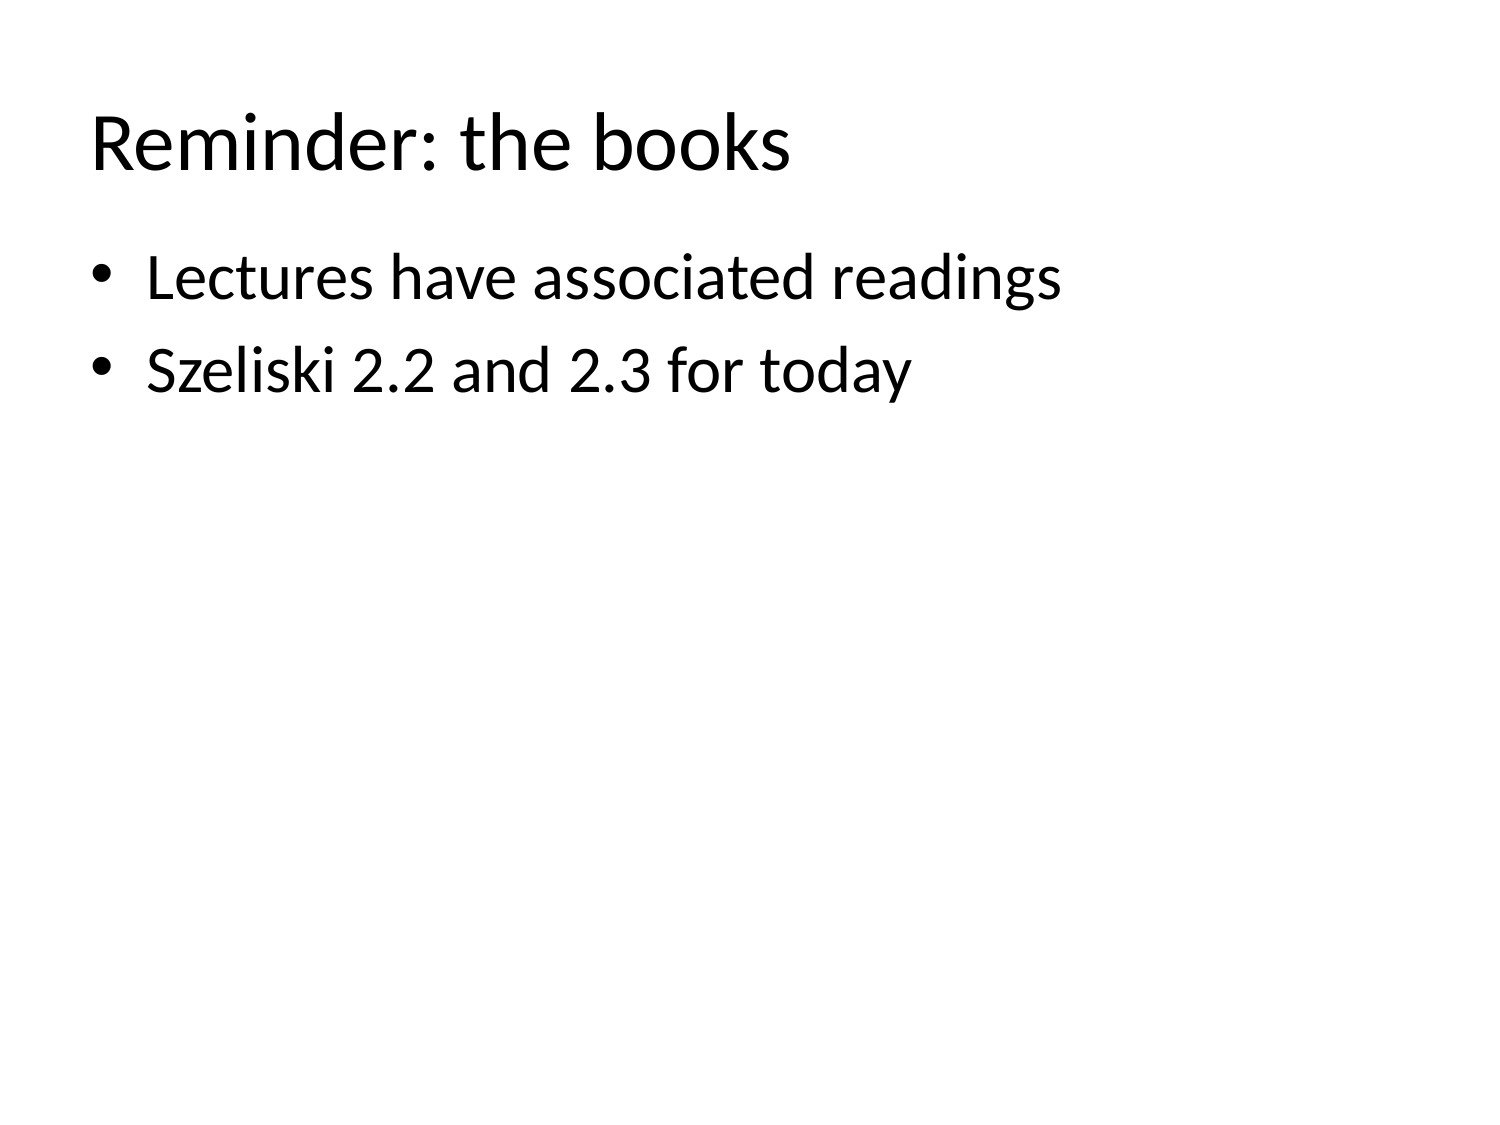

# Reminder: the books
Lectures have associated readings
Szeliski 2.2 and 2.3 for today